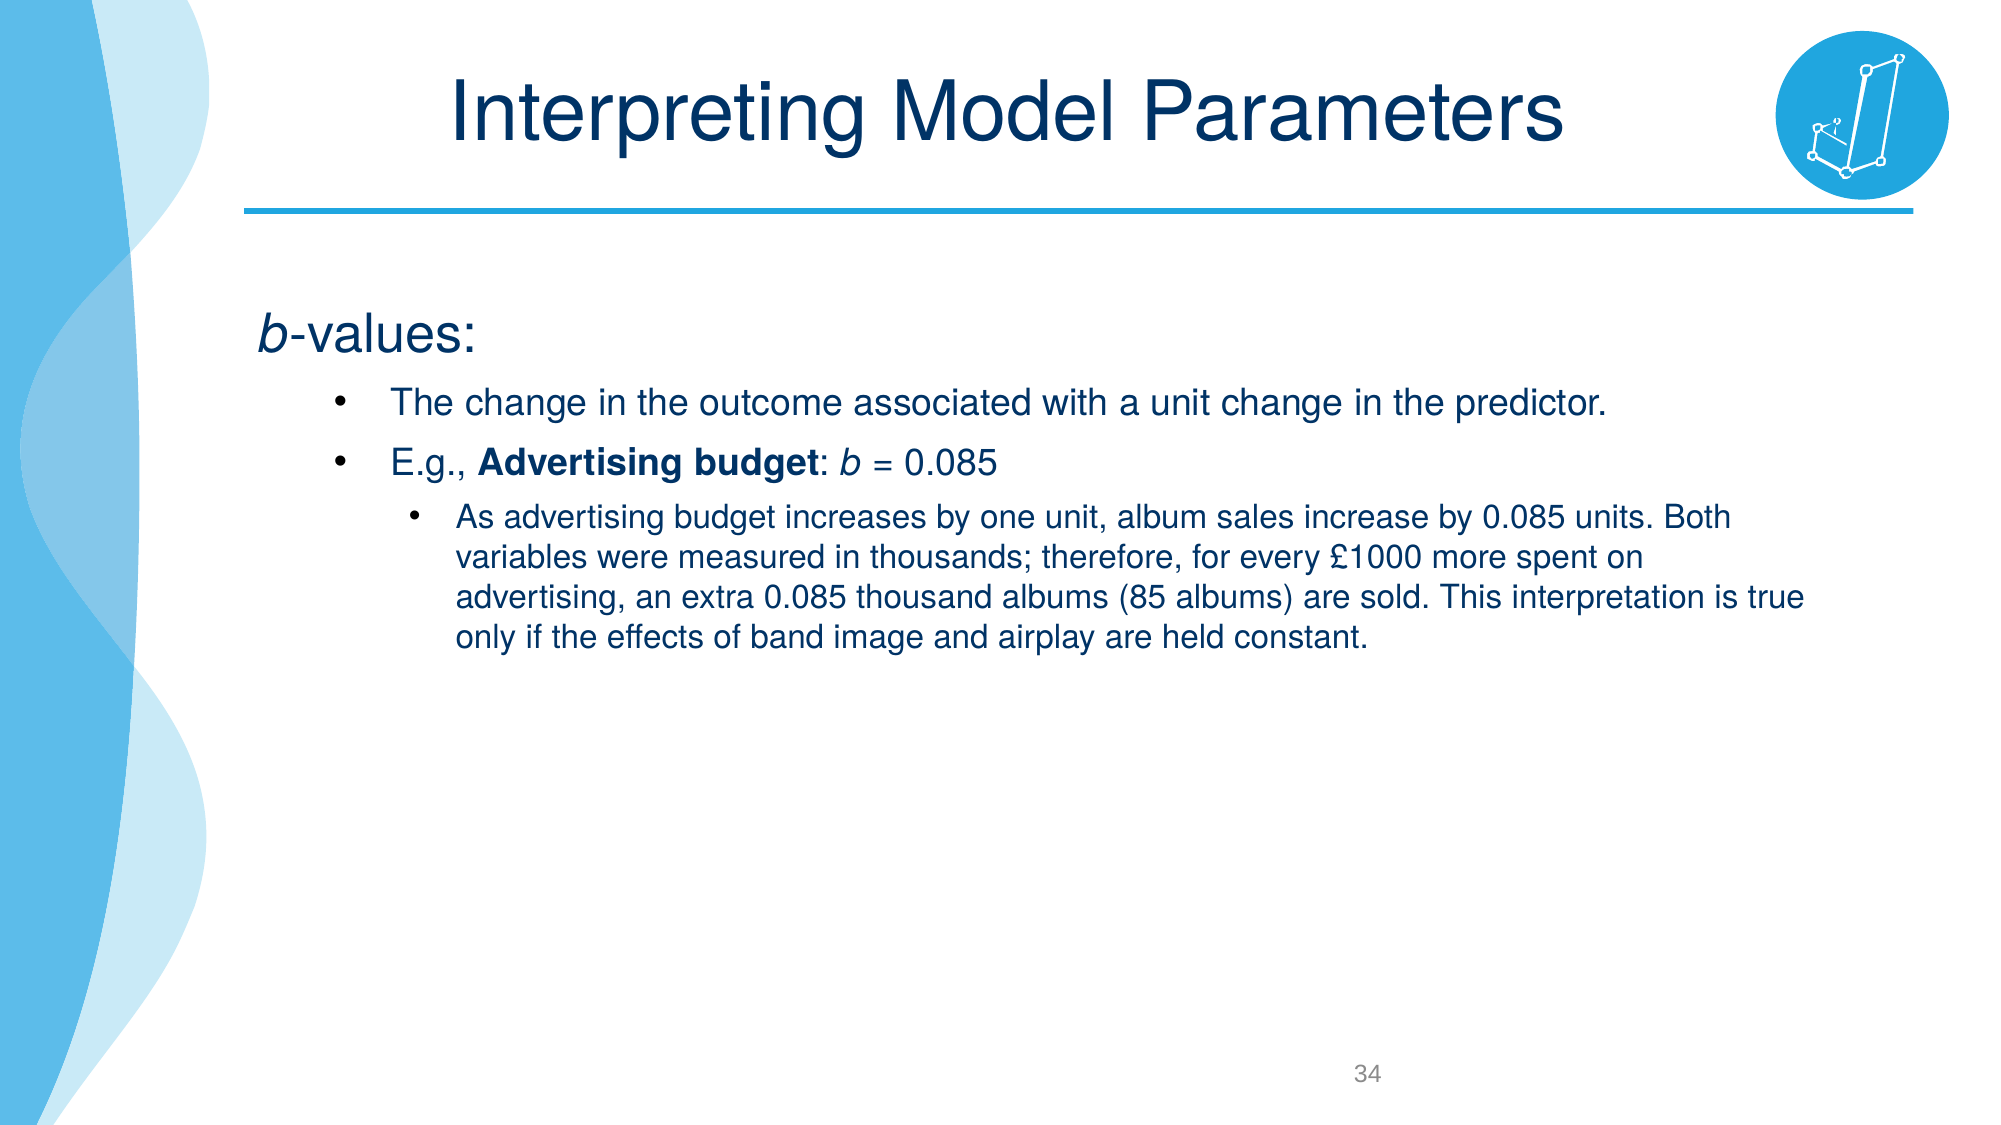

# Interpreting Model Parameters
b-values:
The change in the outcome associated with a unit change in the predictor.
E.g., Advertising budget: b = 0.085
As advertising budget increases by one unit, album sales increase by 0.085 units. Both variables were measured in thousands; therefore, for every £1000 more spent on advertising, an extra 0.085 thousand albums (85 albums) are sold. This interpretation is true only if the effects of band image and airplay are held constant.
34